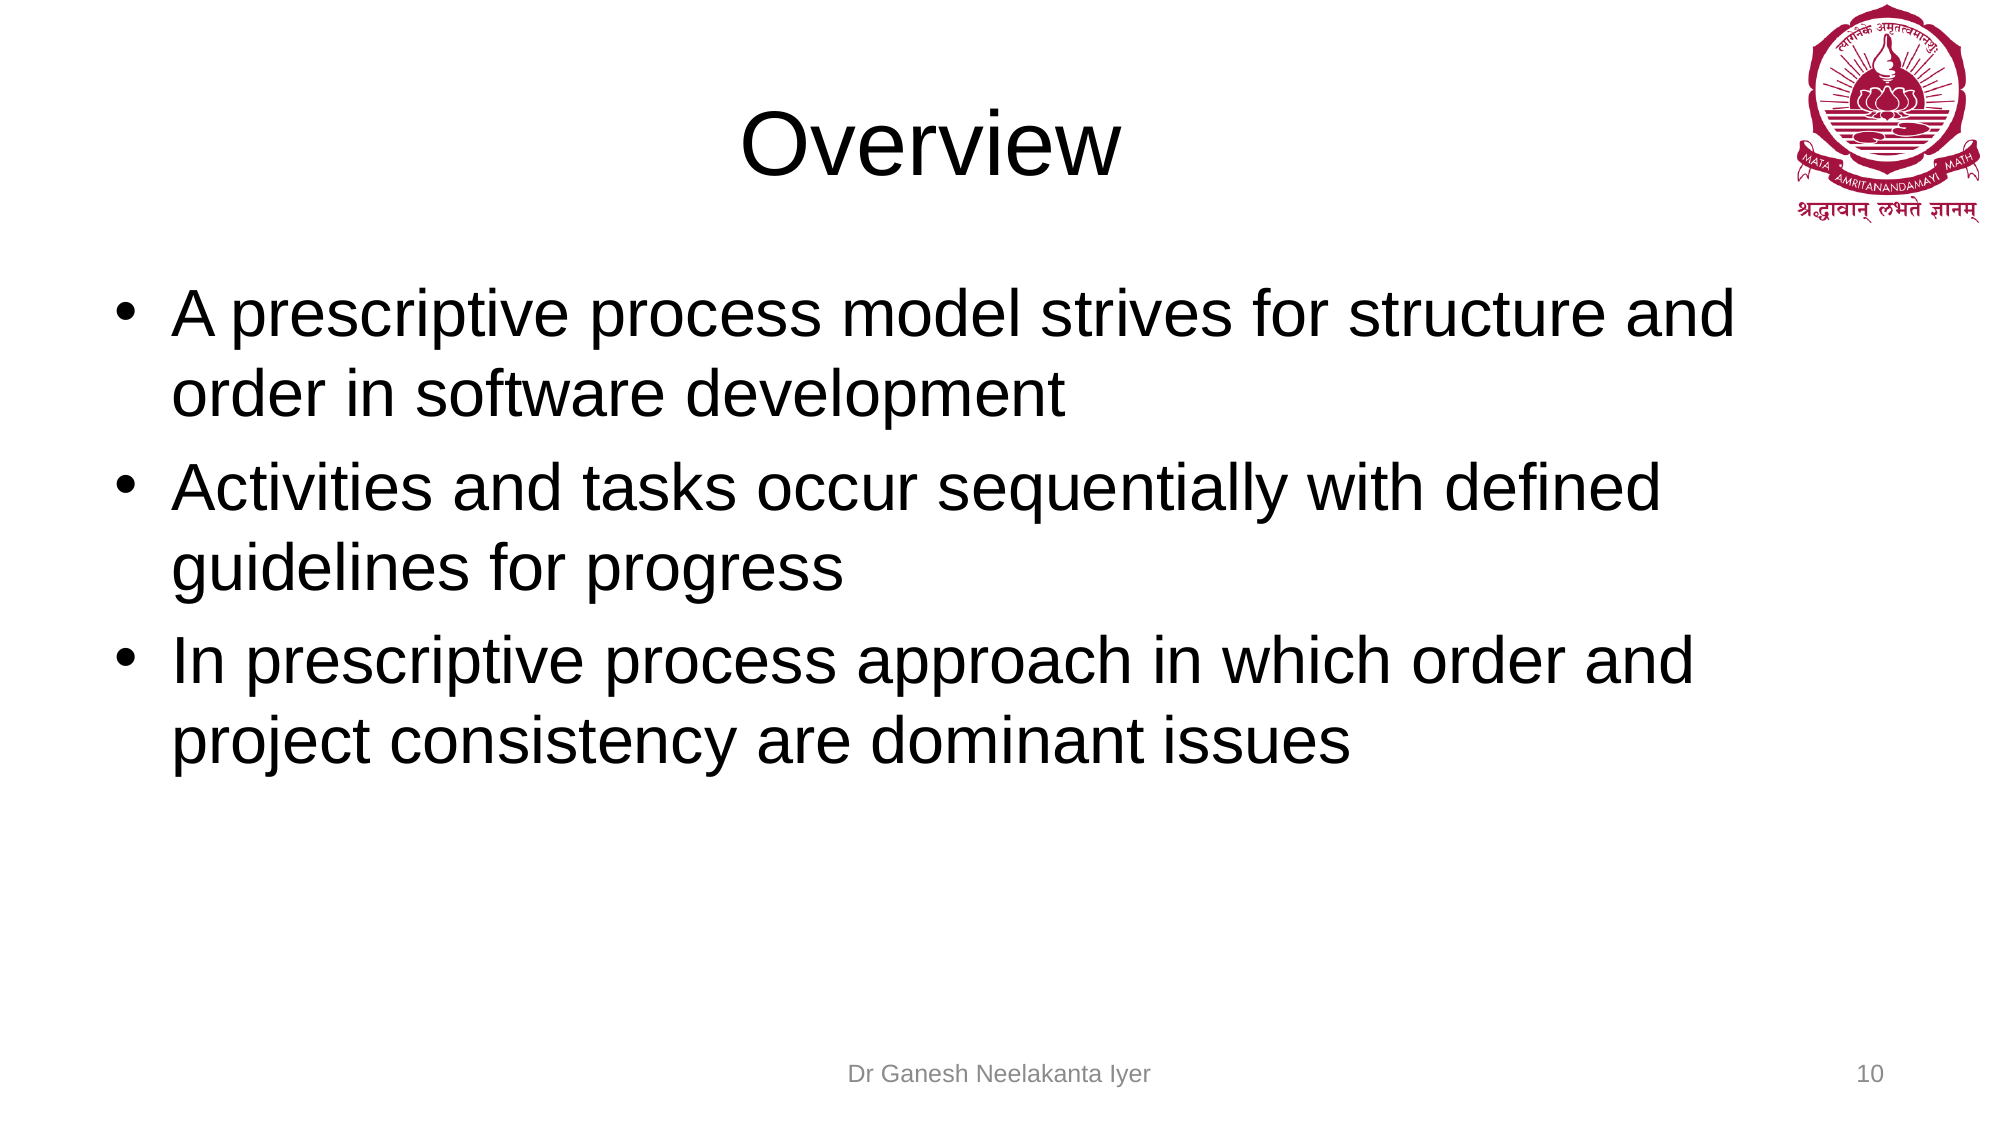

# Overview
A prescriptive process model strives for structure and order in software development
Activities and tasks occur sequentially with defined guidelines for progress
In prescriptive process approach in which order and project consistency are dominant issues

Dr Ganesh Neelakanta Iyer
10